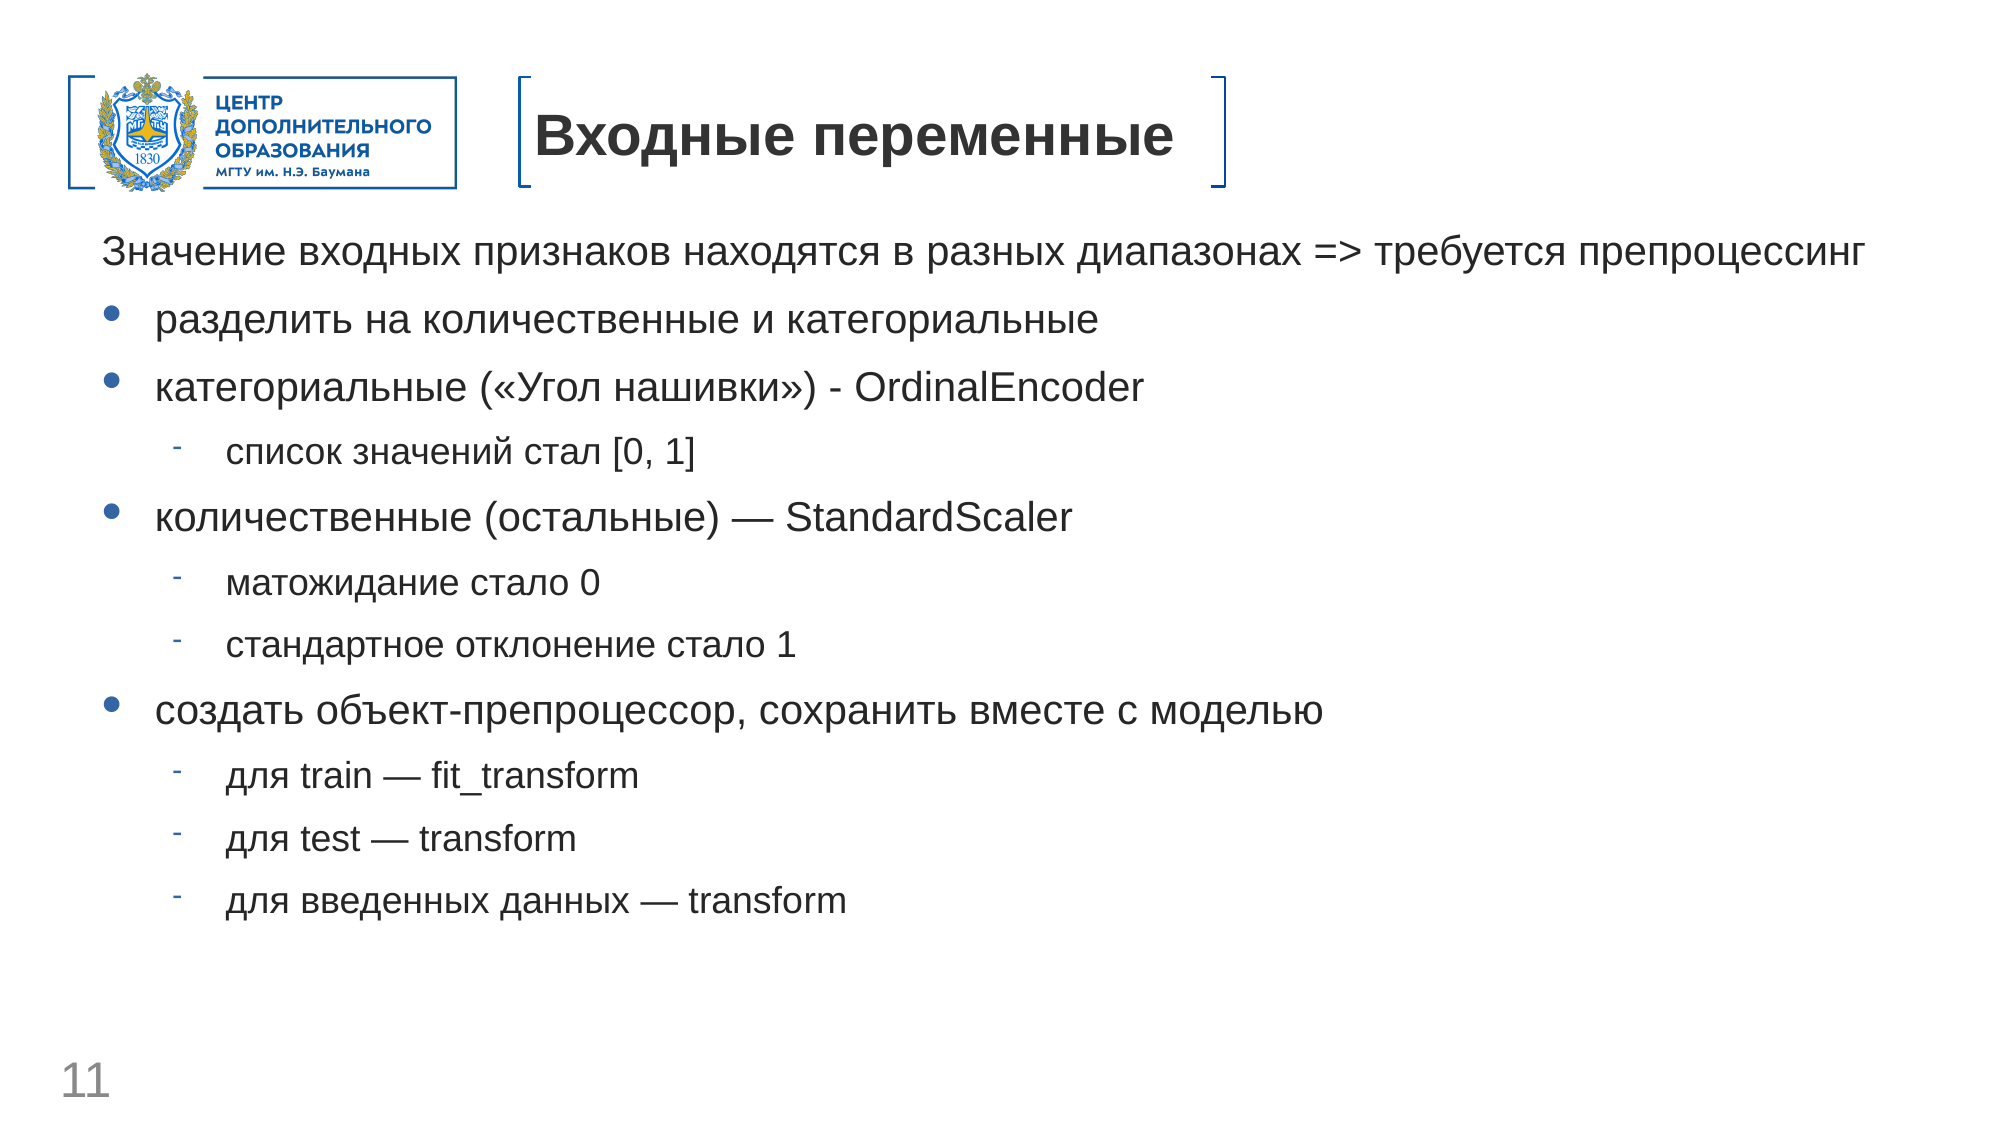

Входные переменные

Значение входных признаков находятся в разных диапазонах => требуется препроцессинг
разделить на количественные и категориальные
категориальные («Угол нашивки») - OrdinalEncoder
список значений стал [0, 1]
количественные (остальные) — StandardScaler
матожидание стало 0
стандартное отклонение стало 1
создать объект-препроцессор, сохранить вместе с моделью
для train — fit_transform
для test — transform
для введенных данных — transform

11